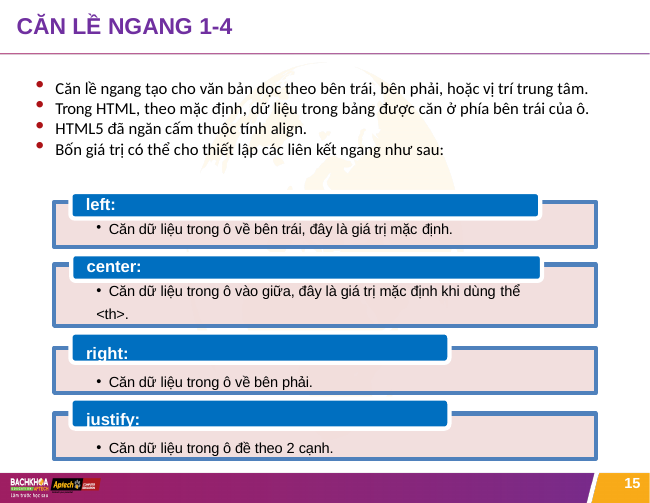

# CĂN LỀ NGANG 1-4
Căn lề ngang tạo cho văn bản dọc theo bên trái, bên phải, hoặc vị trí trung tâm.
Trong HTML, theo mặc định, dữ liệu trong bảng được căn ở phía bên trái của ô.
HTML5 đã ngăn cấm thuộc tính align.
Bốn giá trị có thể cho thiết lập các liên kết ngang như sau:
left:
Căn dữ liệu trong ô về bên trái, đây là giá trị mặc định.

center:
Căn dữ liệu trong ô vào giữa, đây là giá trị mặc định khi dùng thể
<th>.

right:
Căn dữ liệu trong ô về bên phải.

justify:
Căn dữ liệu trong ô đề theo 2 cạnh.

15